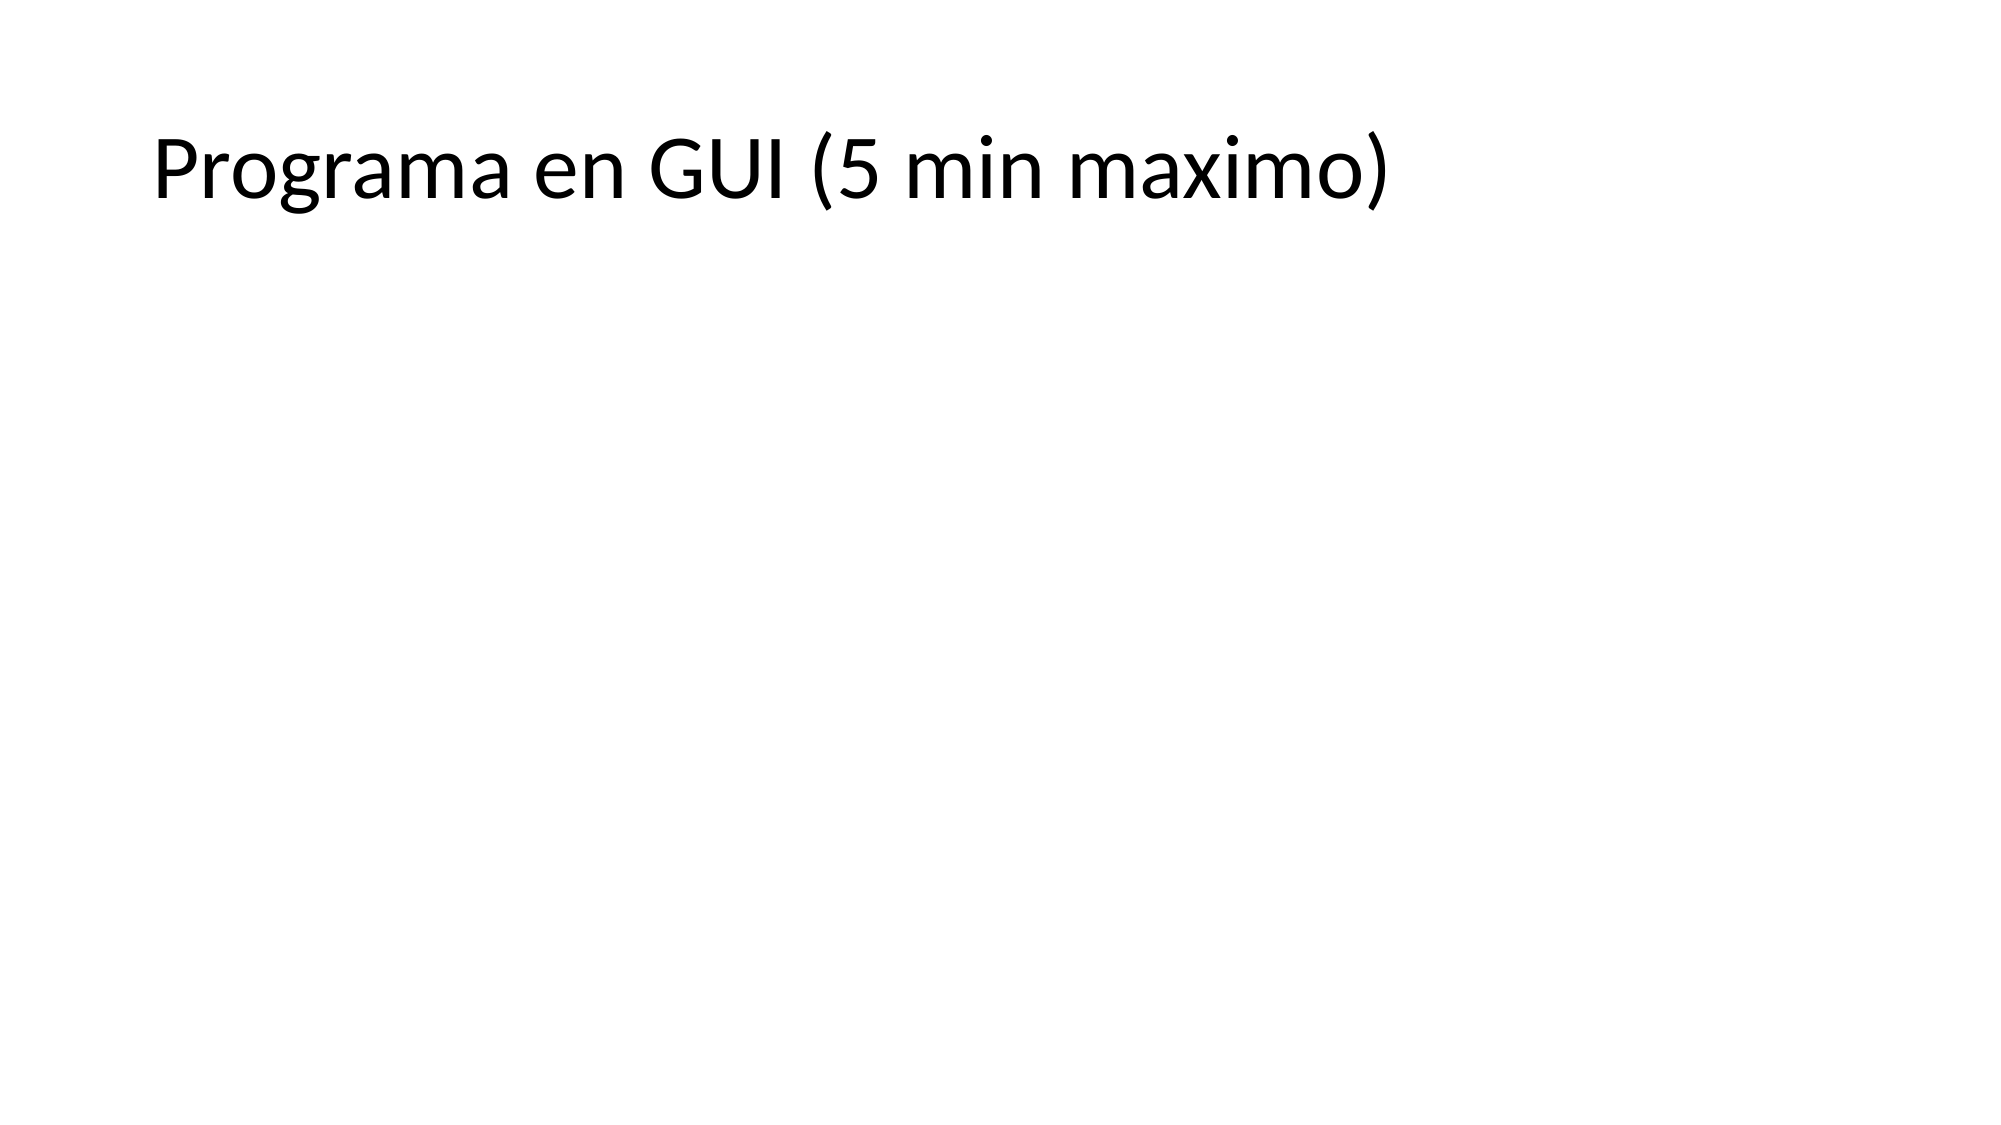

# Programa en GUI (5 min maximo)